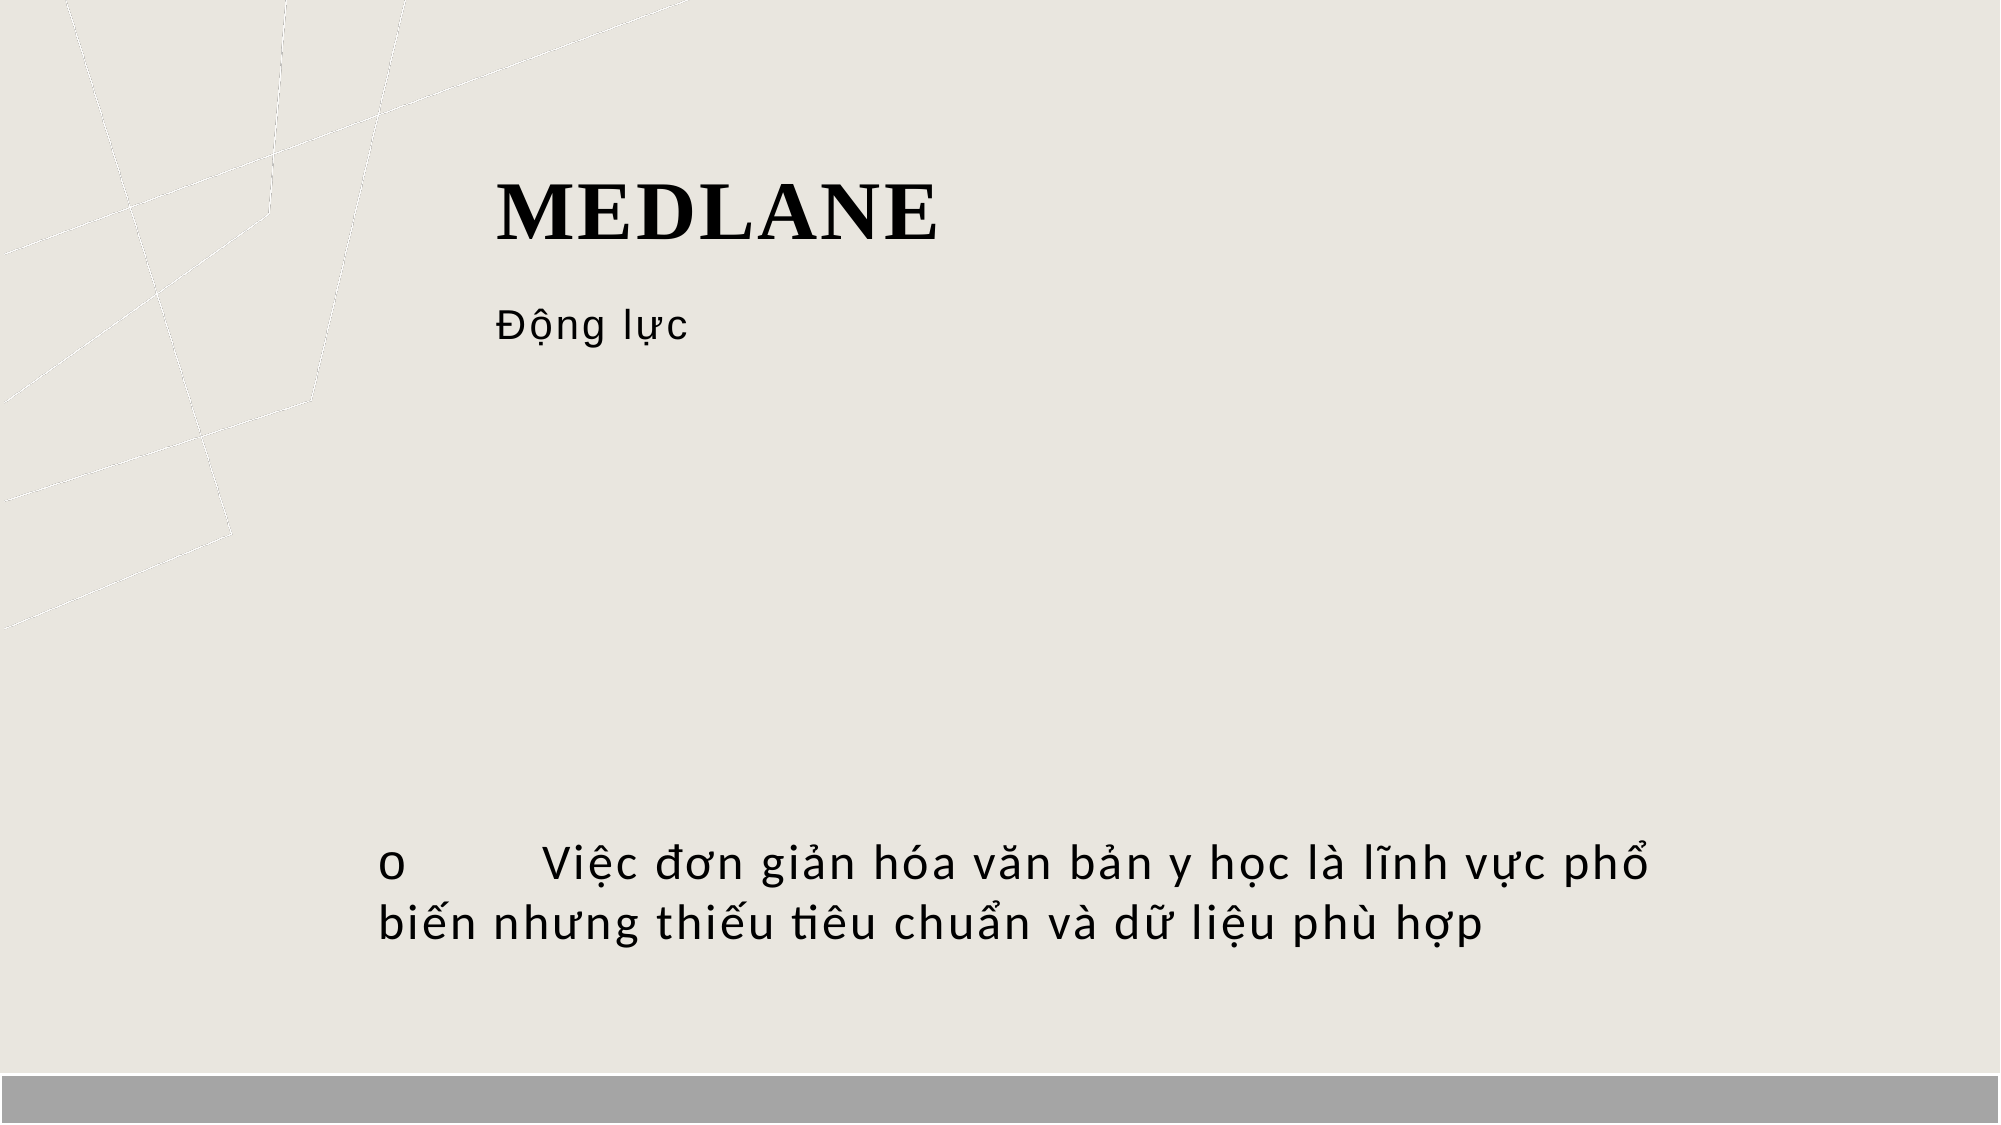

# MedLane
Động lực

o	 Việc đơn giản hóa văn bản y học là lĩnh vực phổ biến nhưng thiếu tiêu chuẩn và dữ liệu phù hợp